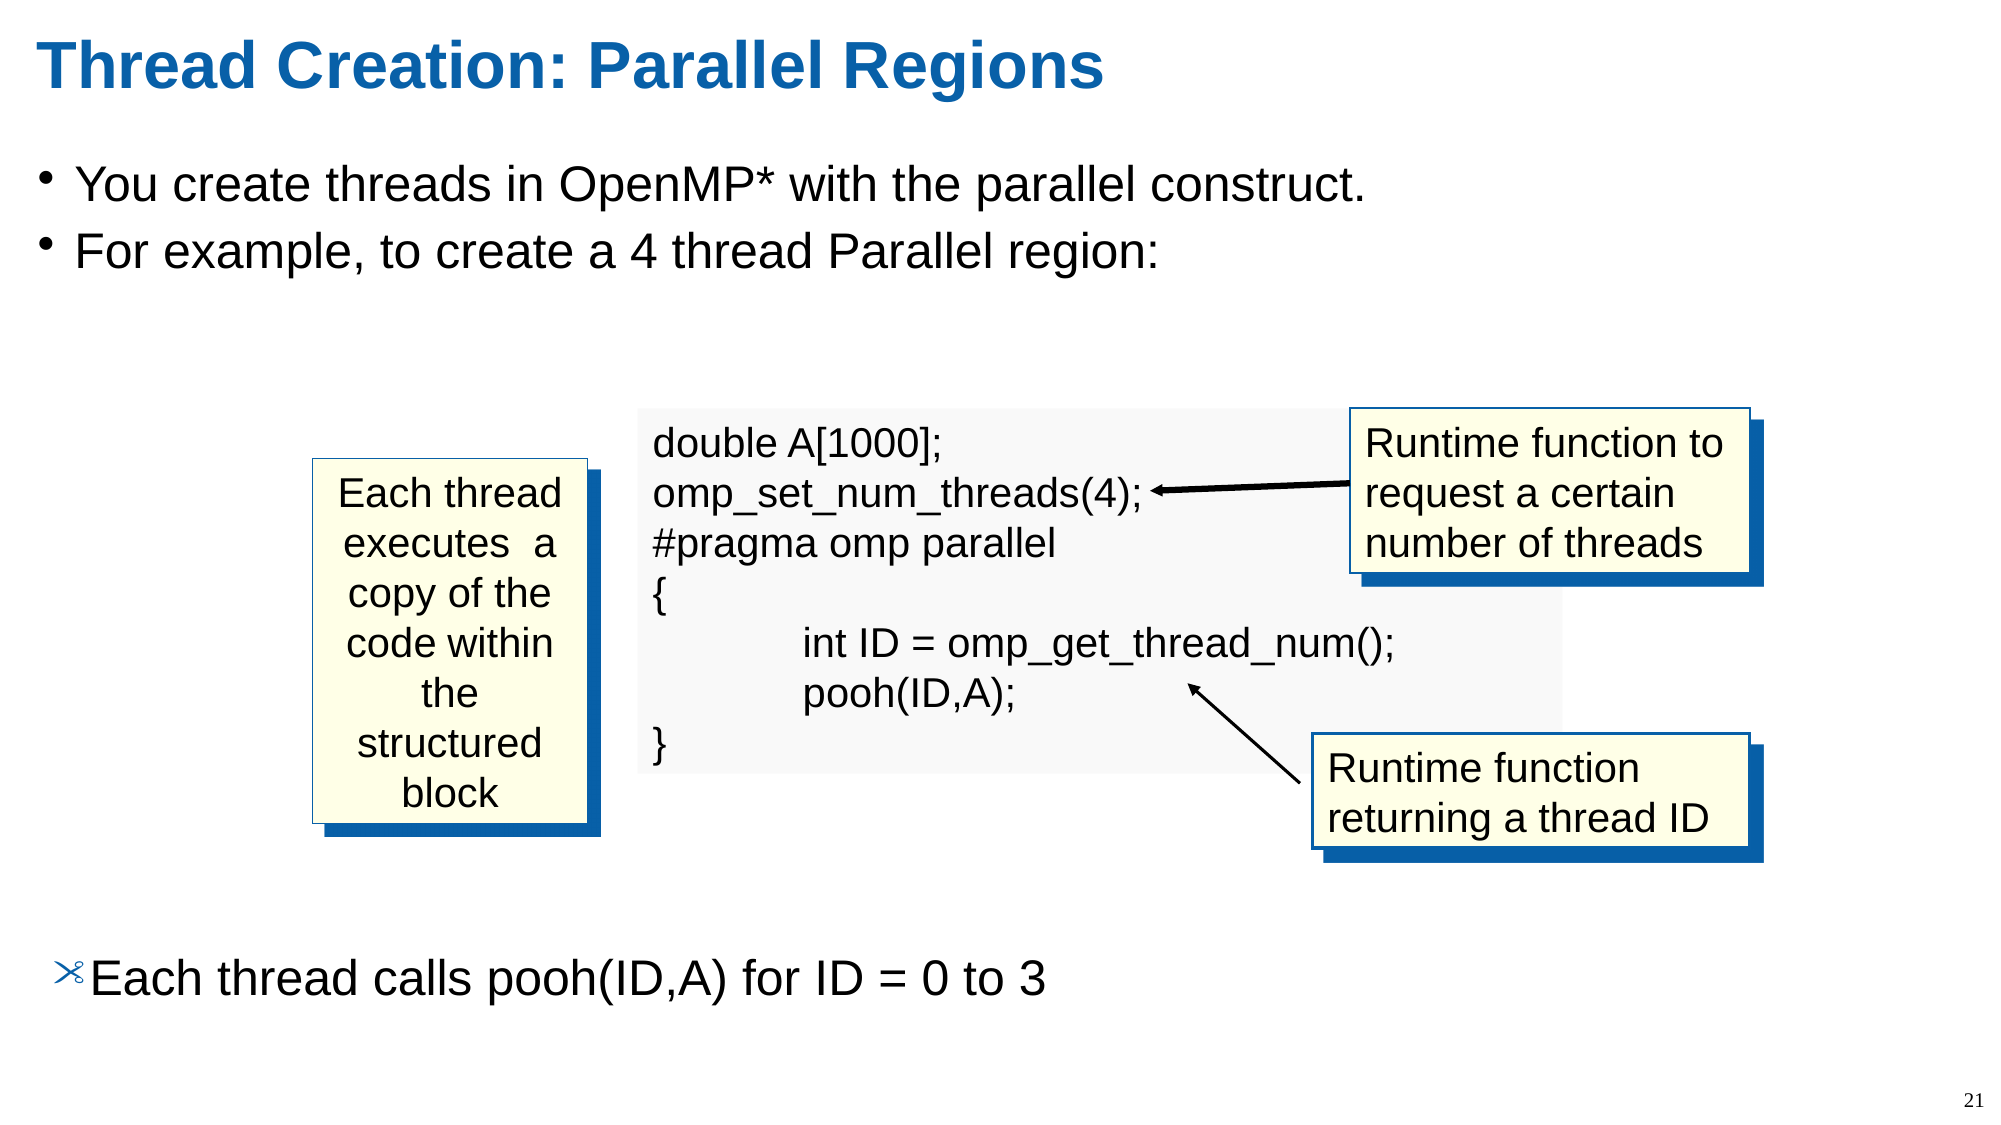

# Thread Creation: Parallel Regions
You create threads in OpenMP* with the parallel construct.
For example, to create a 4 thread Parallel region:
double A[1000];
omp_set_num_threads(4);
#pragma omp parallel
{
	int ID = omp_get_thread_num();
    	pooh(ID,A);
}
Runtime function to request a certain number of threads

Runtime function returning a thread ID
Each thread executes  a copy of the code within the structured block
Each thread calls pooh(ID,A) for ID = 0 to 3
21